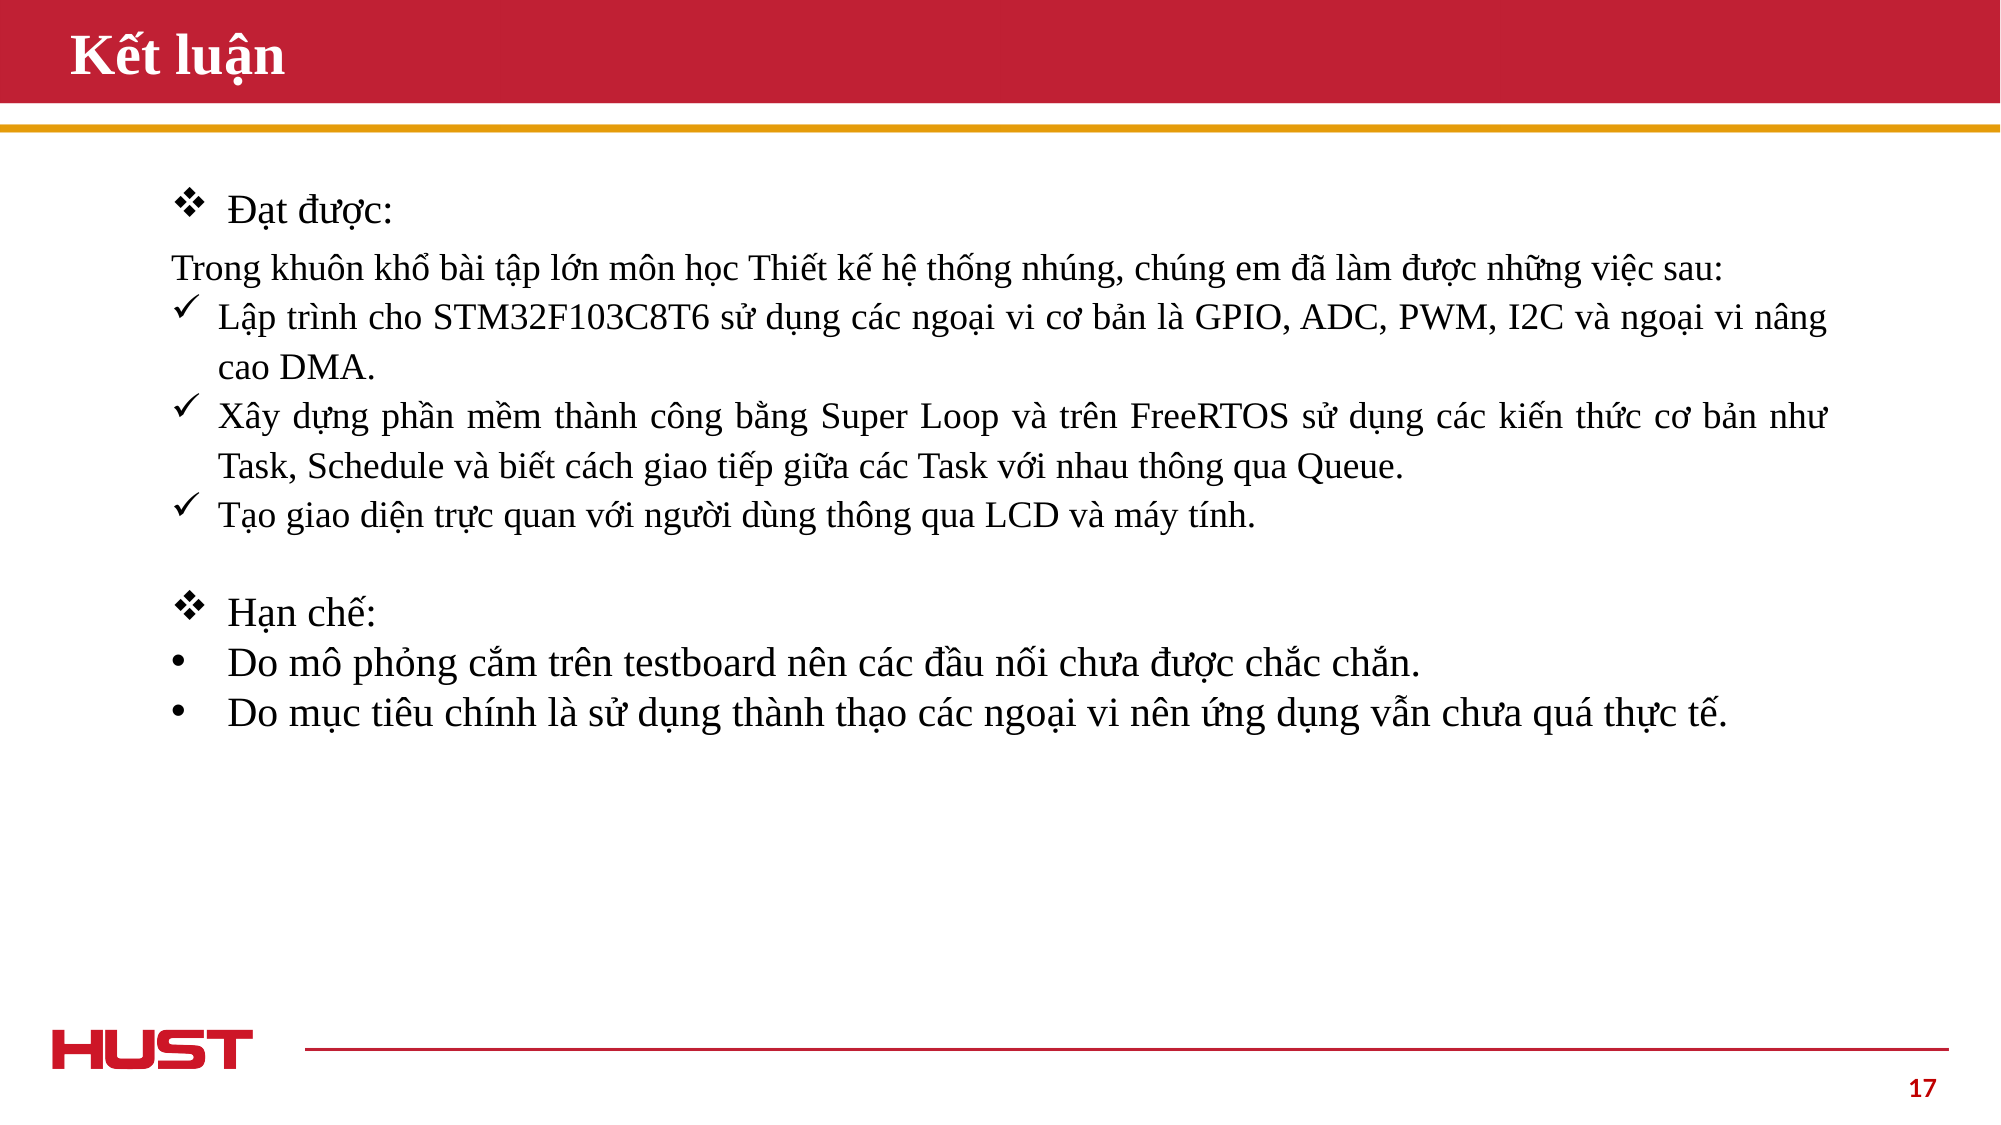

# Kết luận
Đạt được:
Trong khuôn khổ bài tập lớn môn học Thiết kế hệ thống nhúng, chúng em đã làm được những việc sau:
Lập trình cho STM32F103C8T6 sử dụng các ngoại vi cơ bản là GPIO, ADC, PWM, I2C và ngoại vi nâng cao DMA.
Xây dựng phần mềm thành công bằng Super Loop và trên FreeRTOS sử dụng các kiến thức cơ bản như Task, Schedule và biết cách giao tiếp giữa các Task với nhau thông qua Queue.
Tạo giao diện trực quan với người dùng thông qua LCD và máy tính.

Hạn chế:
Do mô phỏng cắm trên testboard nên các đầu nối chưa được chắc chắn.
Do mục tiêu chính là sử dụng thành thạo các ngoại vi nên ứng dụng vẫn chưa quá thực tế.

17